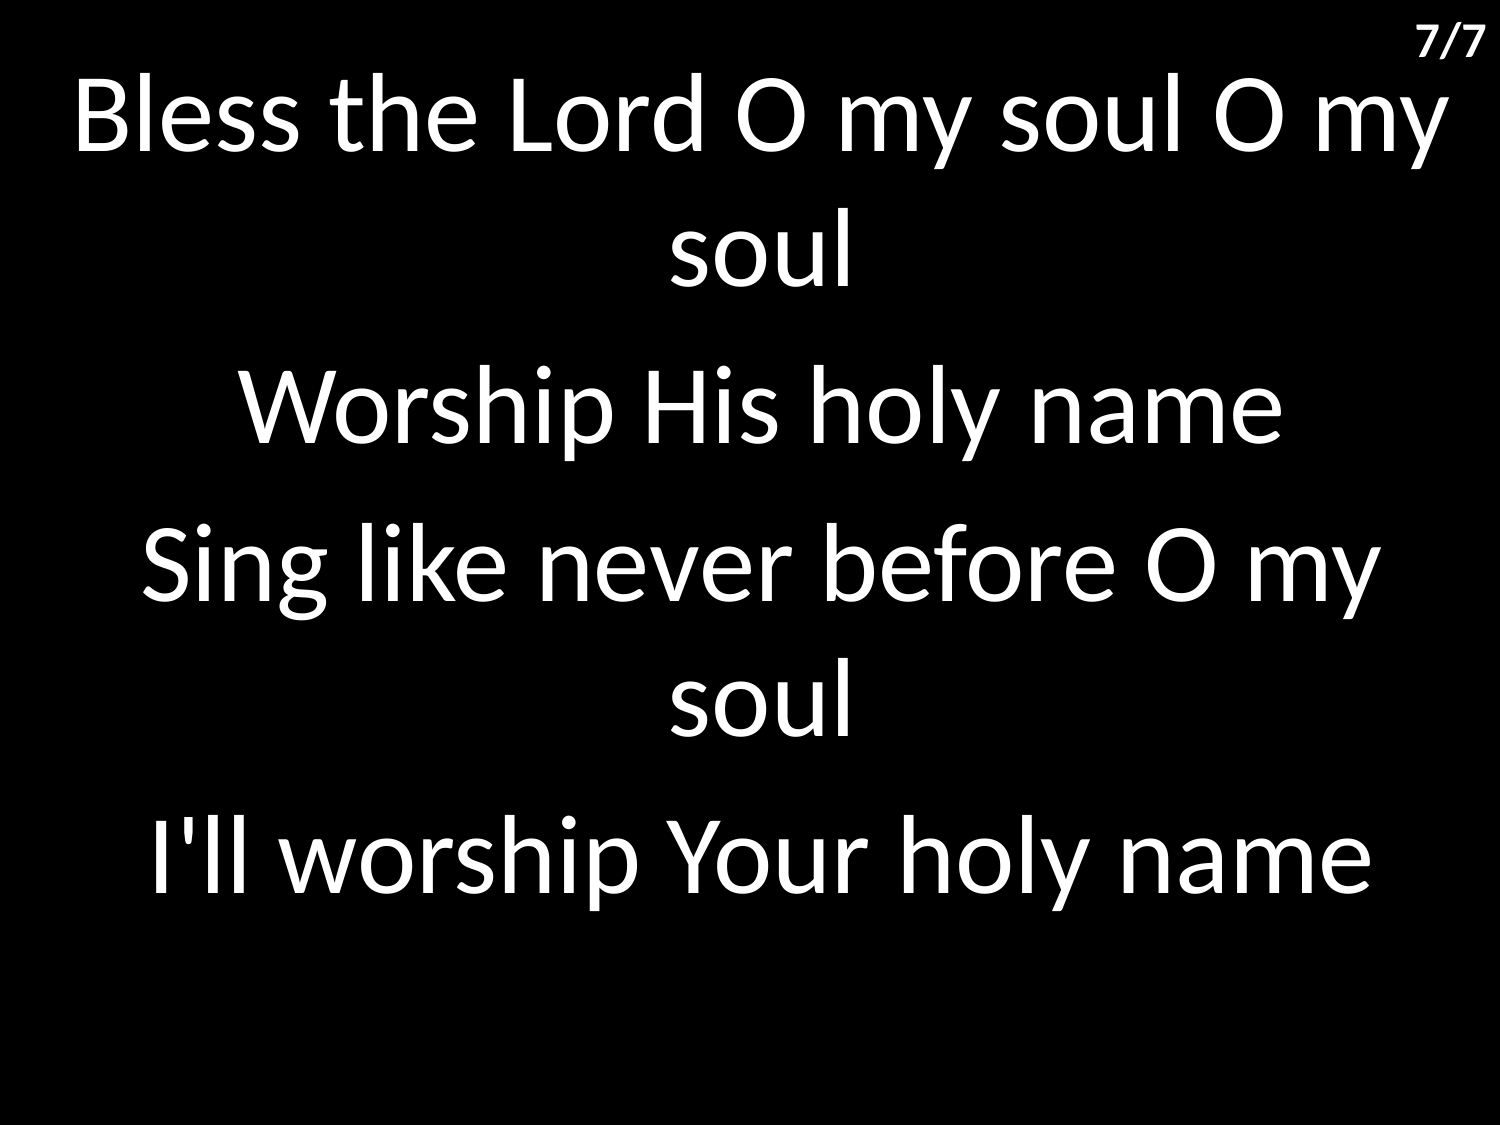

7/7
Bless the Lord O my soul O my soul
Worship His holy name
Sing like never before O my soul
I'll worship Your holy name